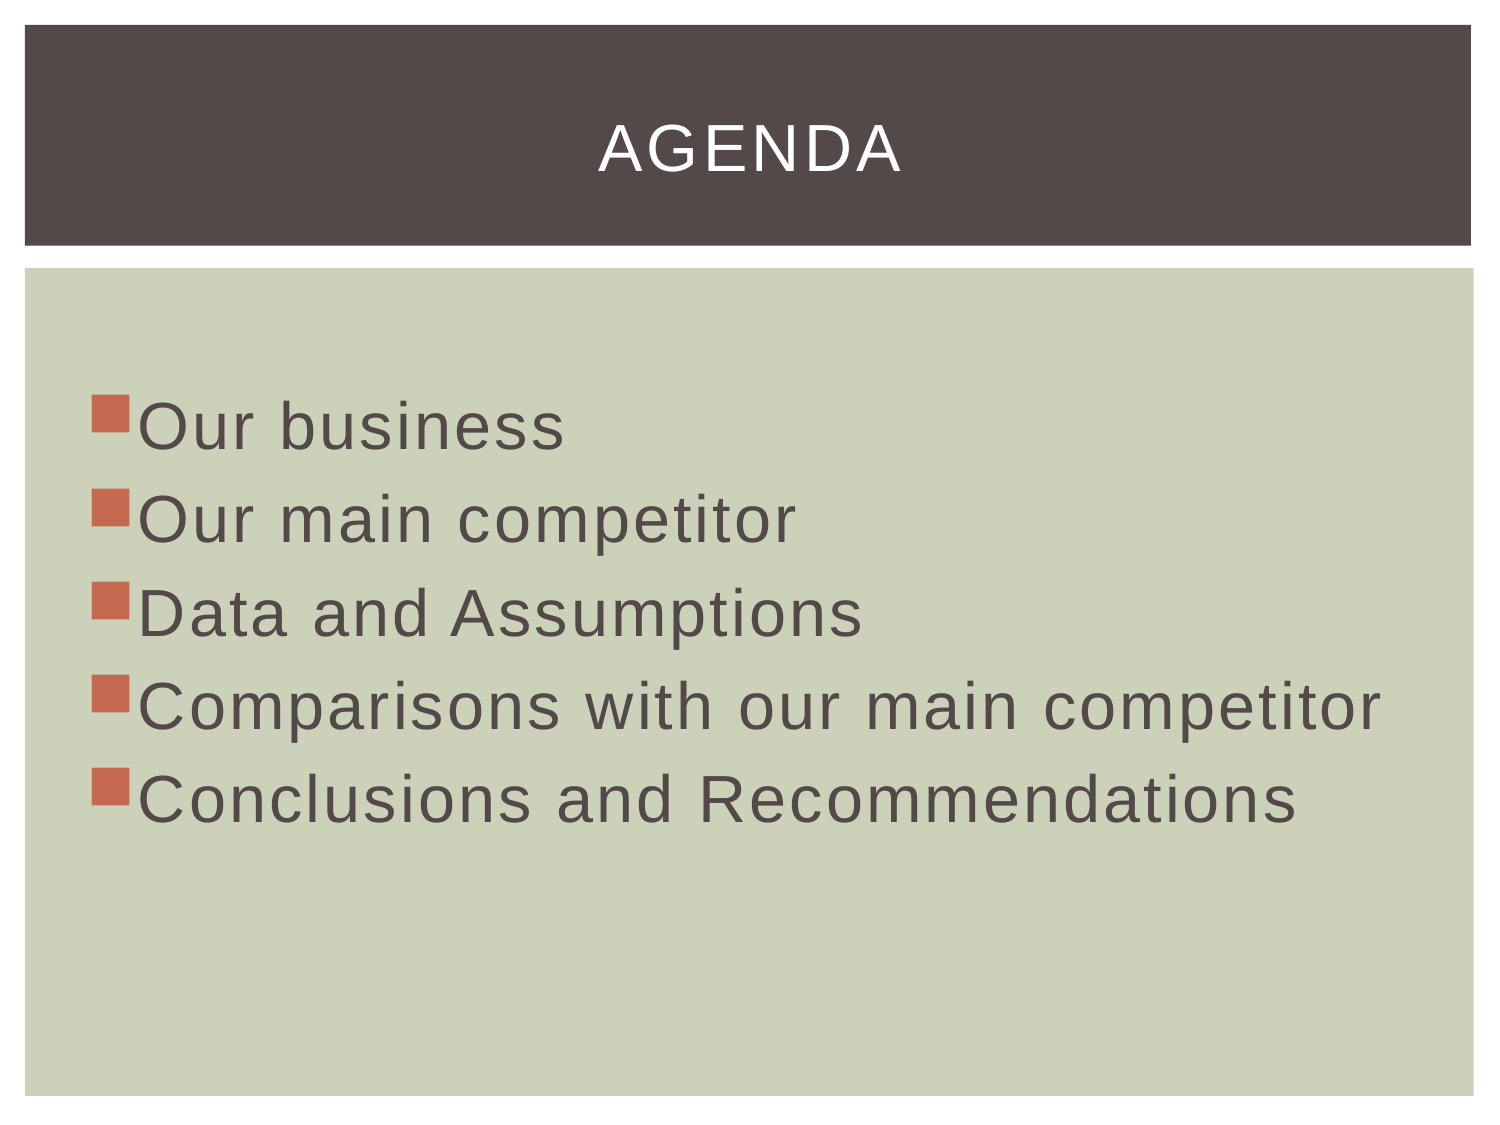

# Agenda

Our business
Our main competitor
Data and Assumptions
Comparisons with our main competitor
Conclusions and Recommendations